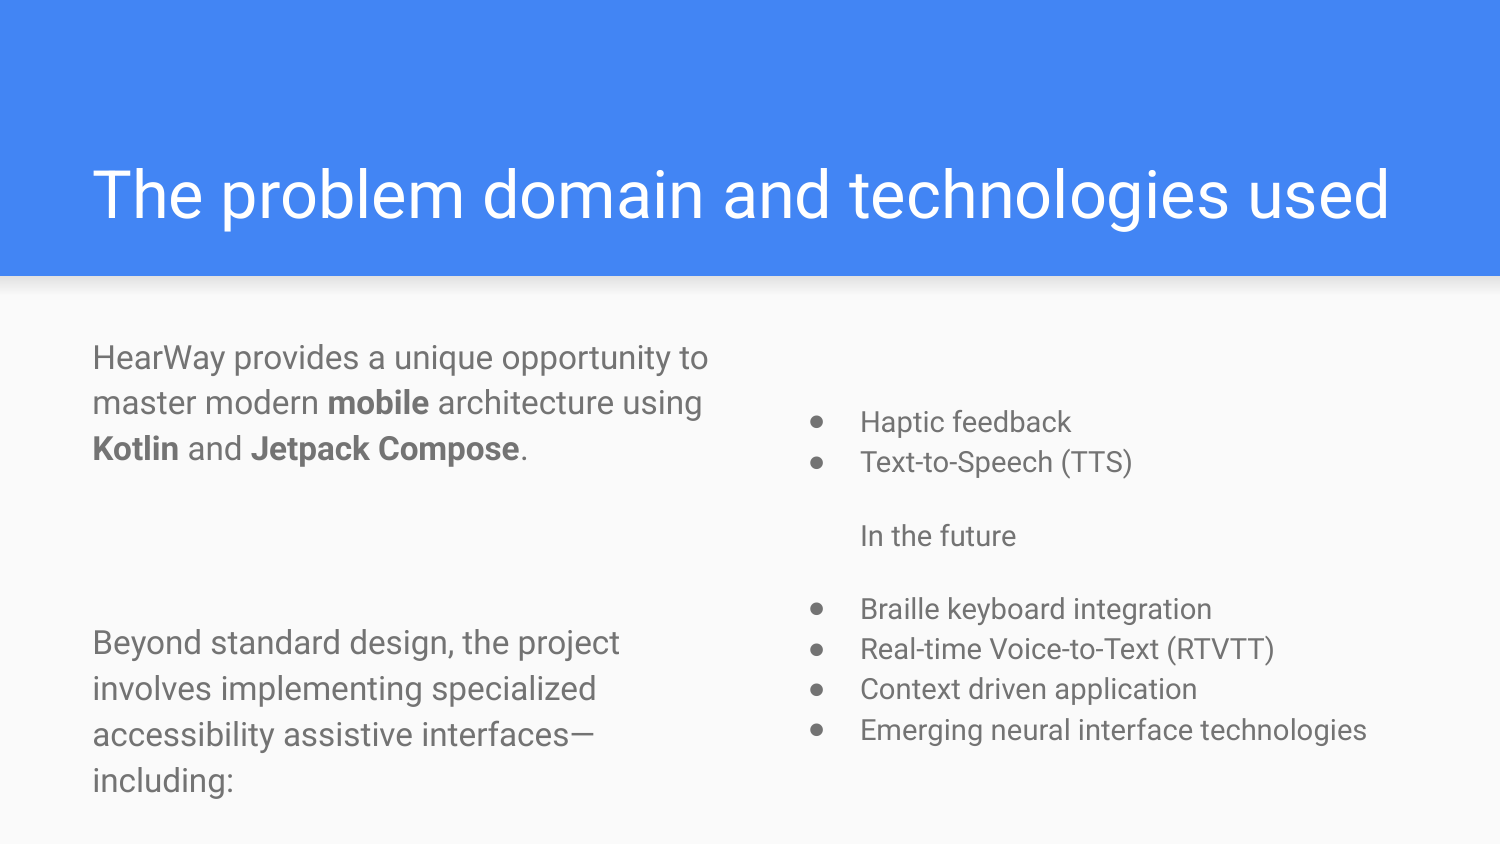

# The problem domain and technologies used
HearWay provides a unique opportunity to master modern mobile architecture using Kotlin and Jetpack Compose.

Haptic feedback
Text-to-Speech (TTS)
In the future
Braille keyboard integration
Real-time Voice-to-Text (RTVTT)
Context driven application
Emerging neural interface technologies
Beyond standard design, the project involves implementing specialized accessibility assistive interfaces—including: